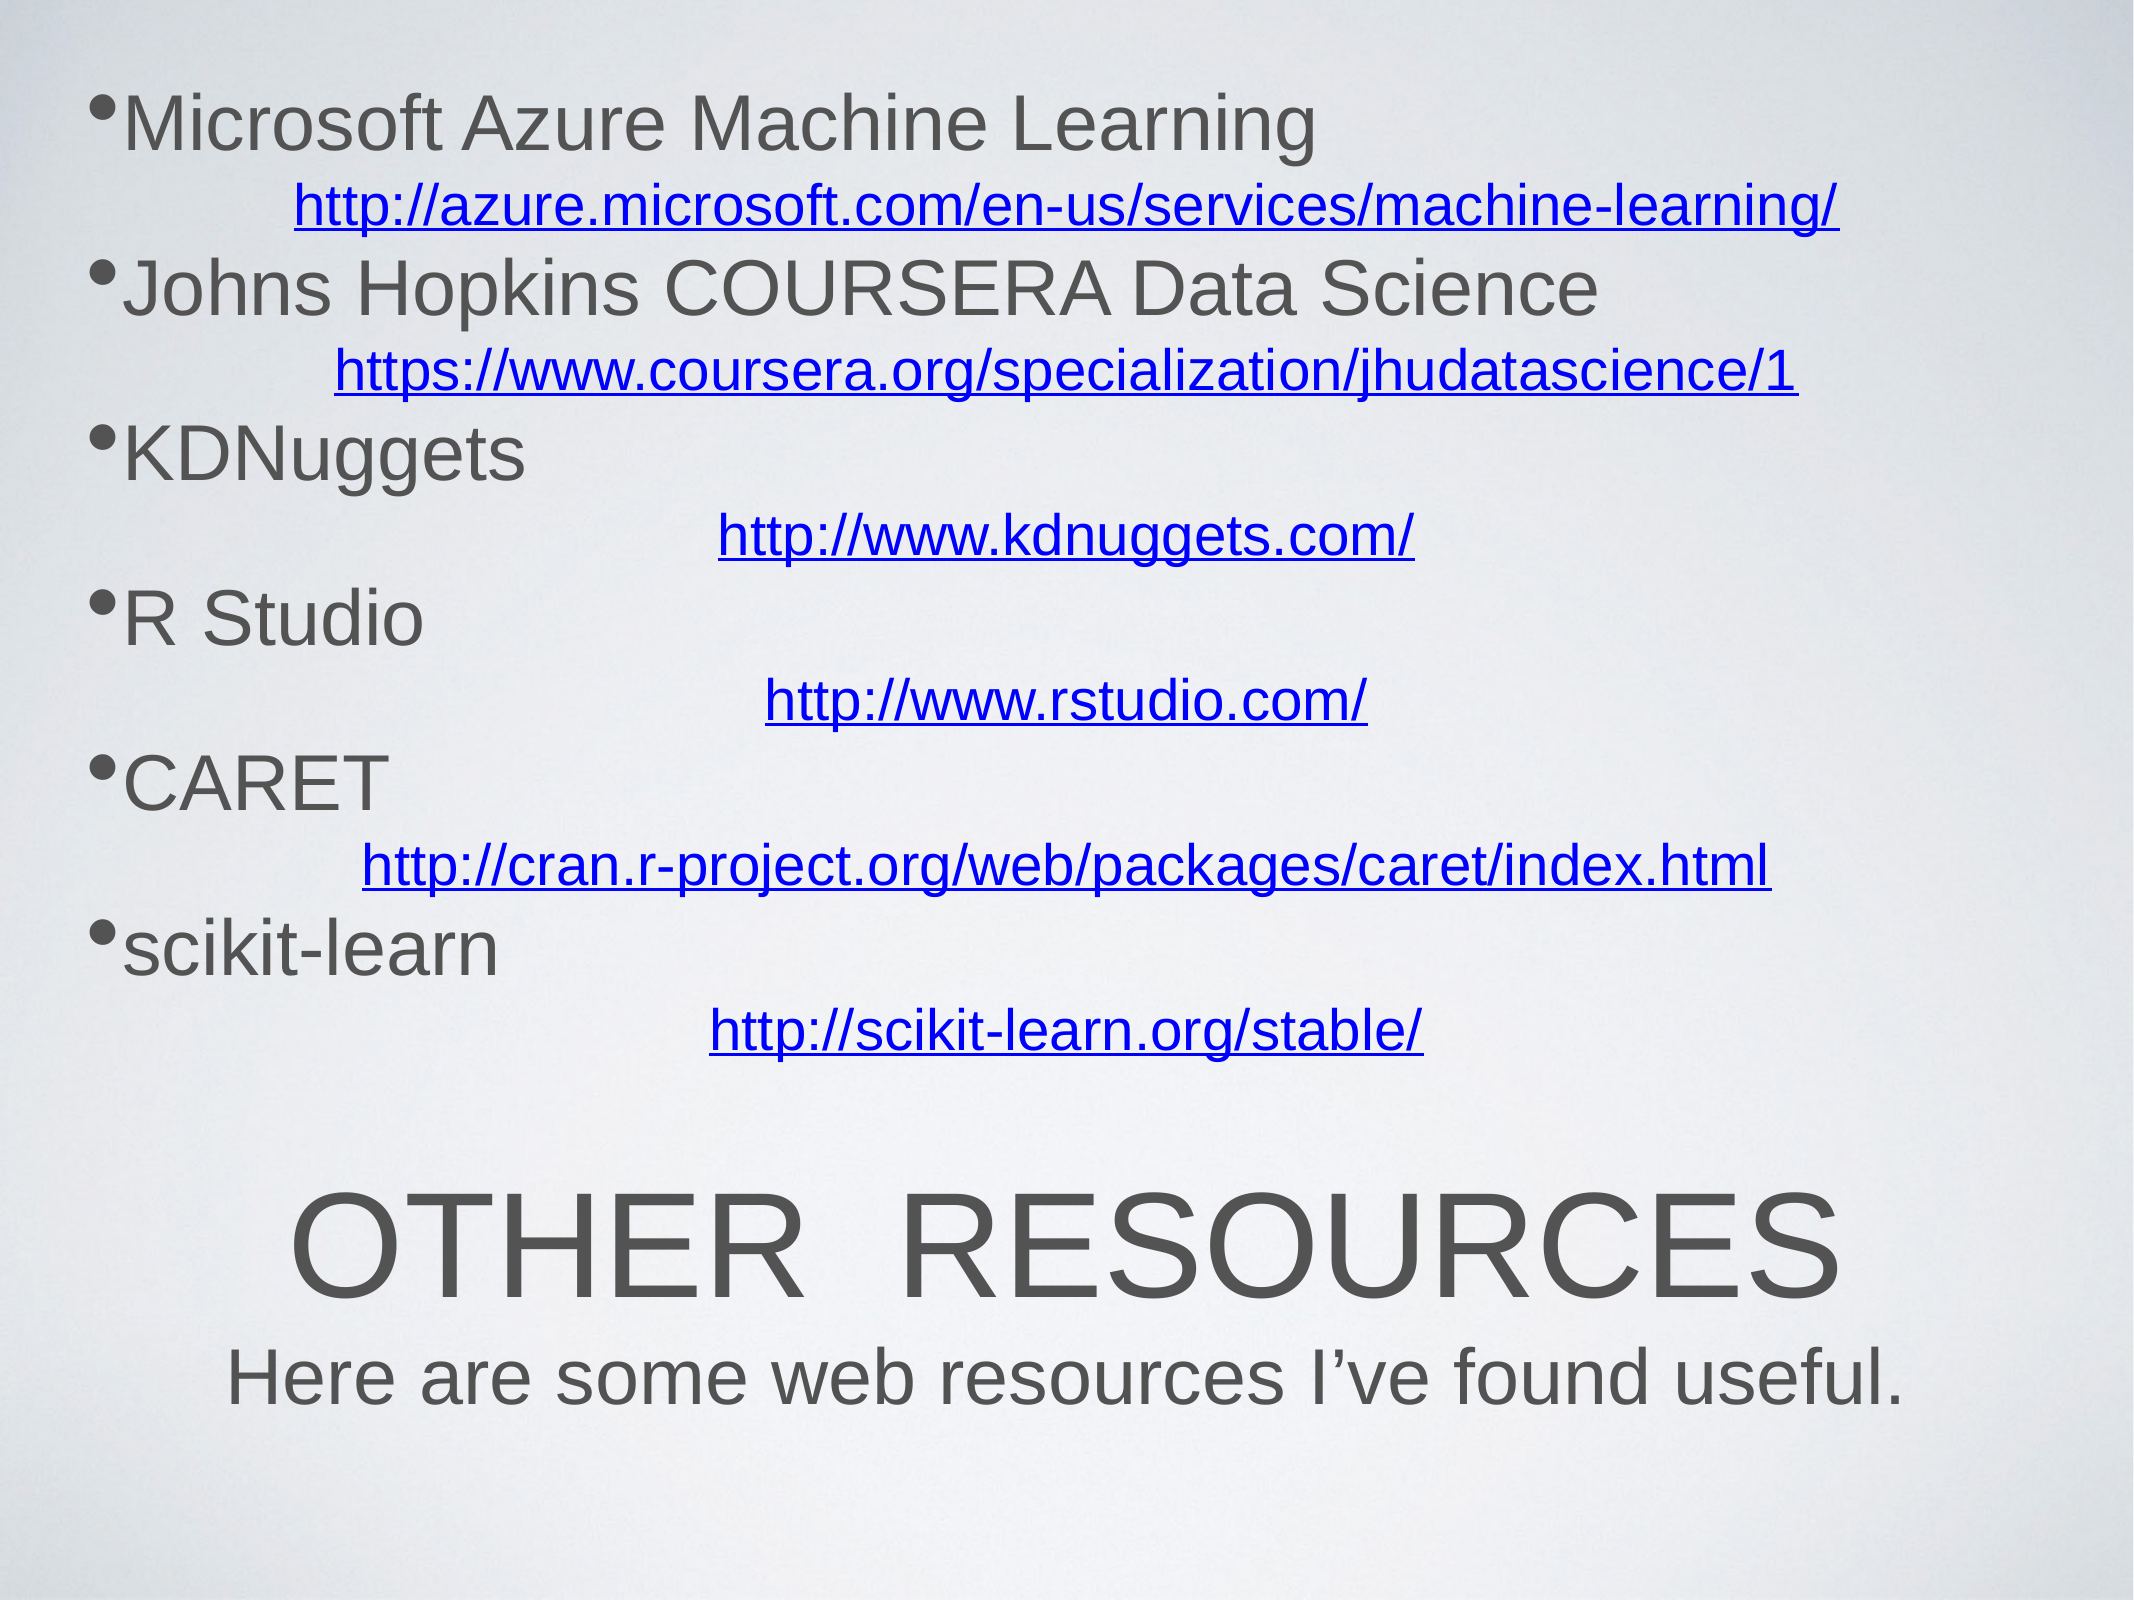

Microsoft Azure Machine Learning
http://azure.microsoft.com/en-us/services/machine-learning/
Johns Hopkins COURSERA Data Science
https://www.coursera.org/specialization/jhudatascience/1
KDNuggets
http://www.kdnuggets.com/
R Studio
http://www.rstudio.com/
CARET
http://cran.r-project.org/web/packages/caret/index.html
scikit-learn
http://scikit-learn.org/stable/
# Other  Resources
Here are some web resources I’ve found useful.